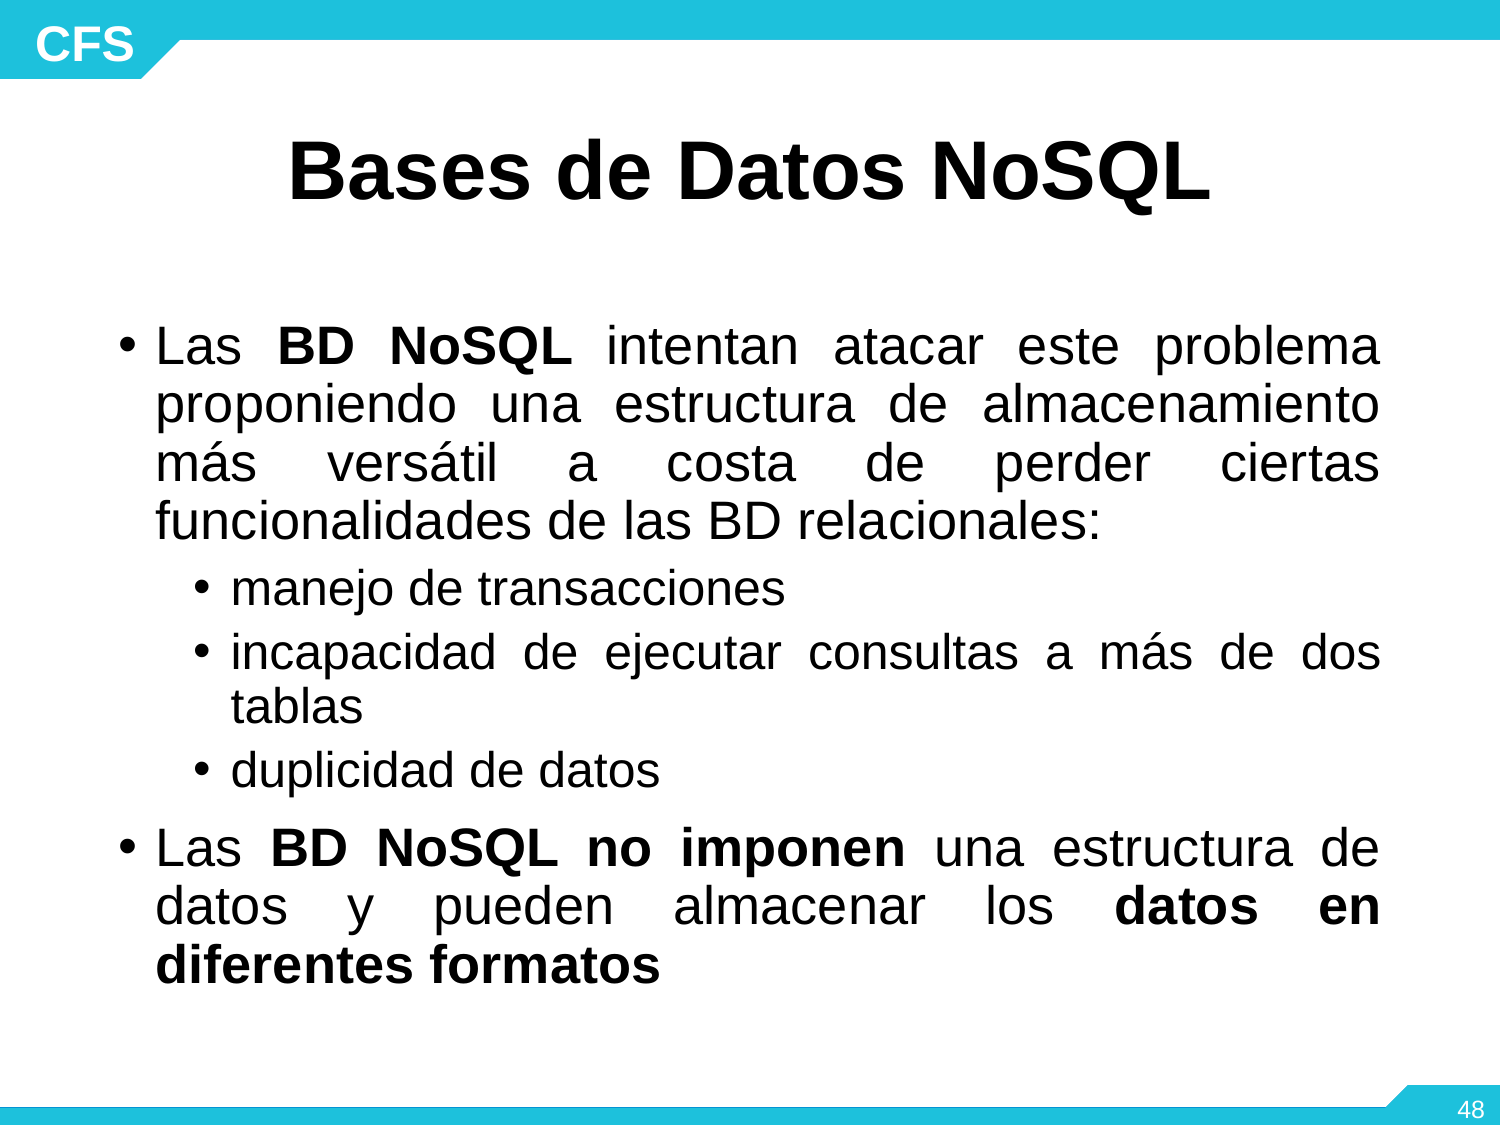

Bases de Datos NoSQL
Las BD NoSQL intentan atacar este problema proponiendo una estructura de almacenamiento más versátil a costa de perder ciertas funcionalidades de las BD relacionales:
manejo de transacciones
incapacidad de ejecutar consultas a más de dos tablas
duplicidad de datos
Las BD NoSQL no imponen una estructura de datos y pueden almacenar los datos en diferentes formatos
48